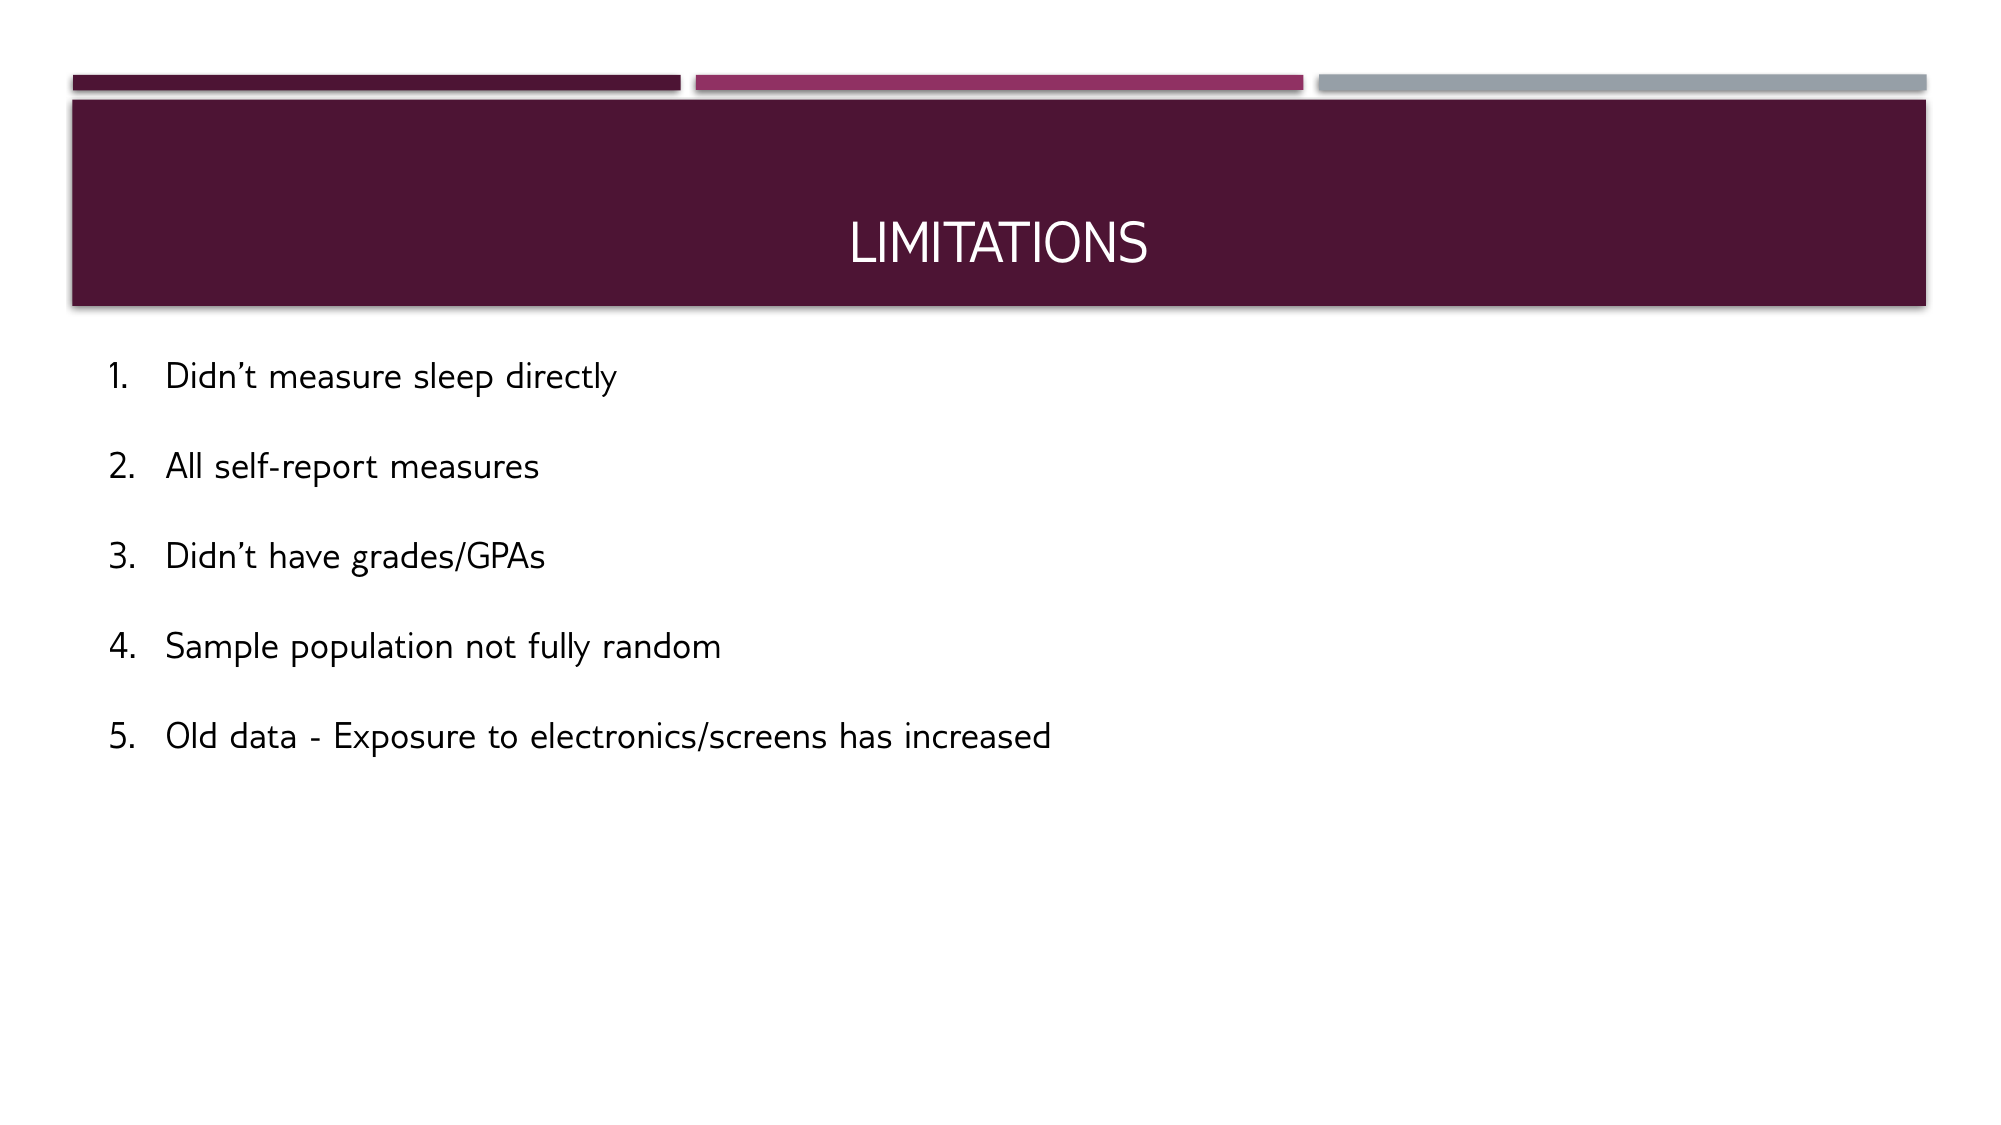

# Limitations
Didn’t measure sleep directly

All self-report measures

Didn’t have grades/GPAs

Sample population not fully random

Old data - Exposure to electronics/screens has increased